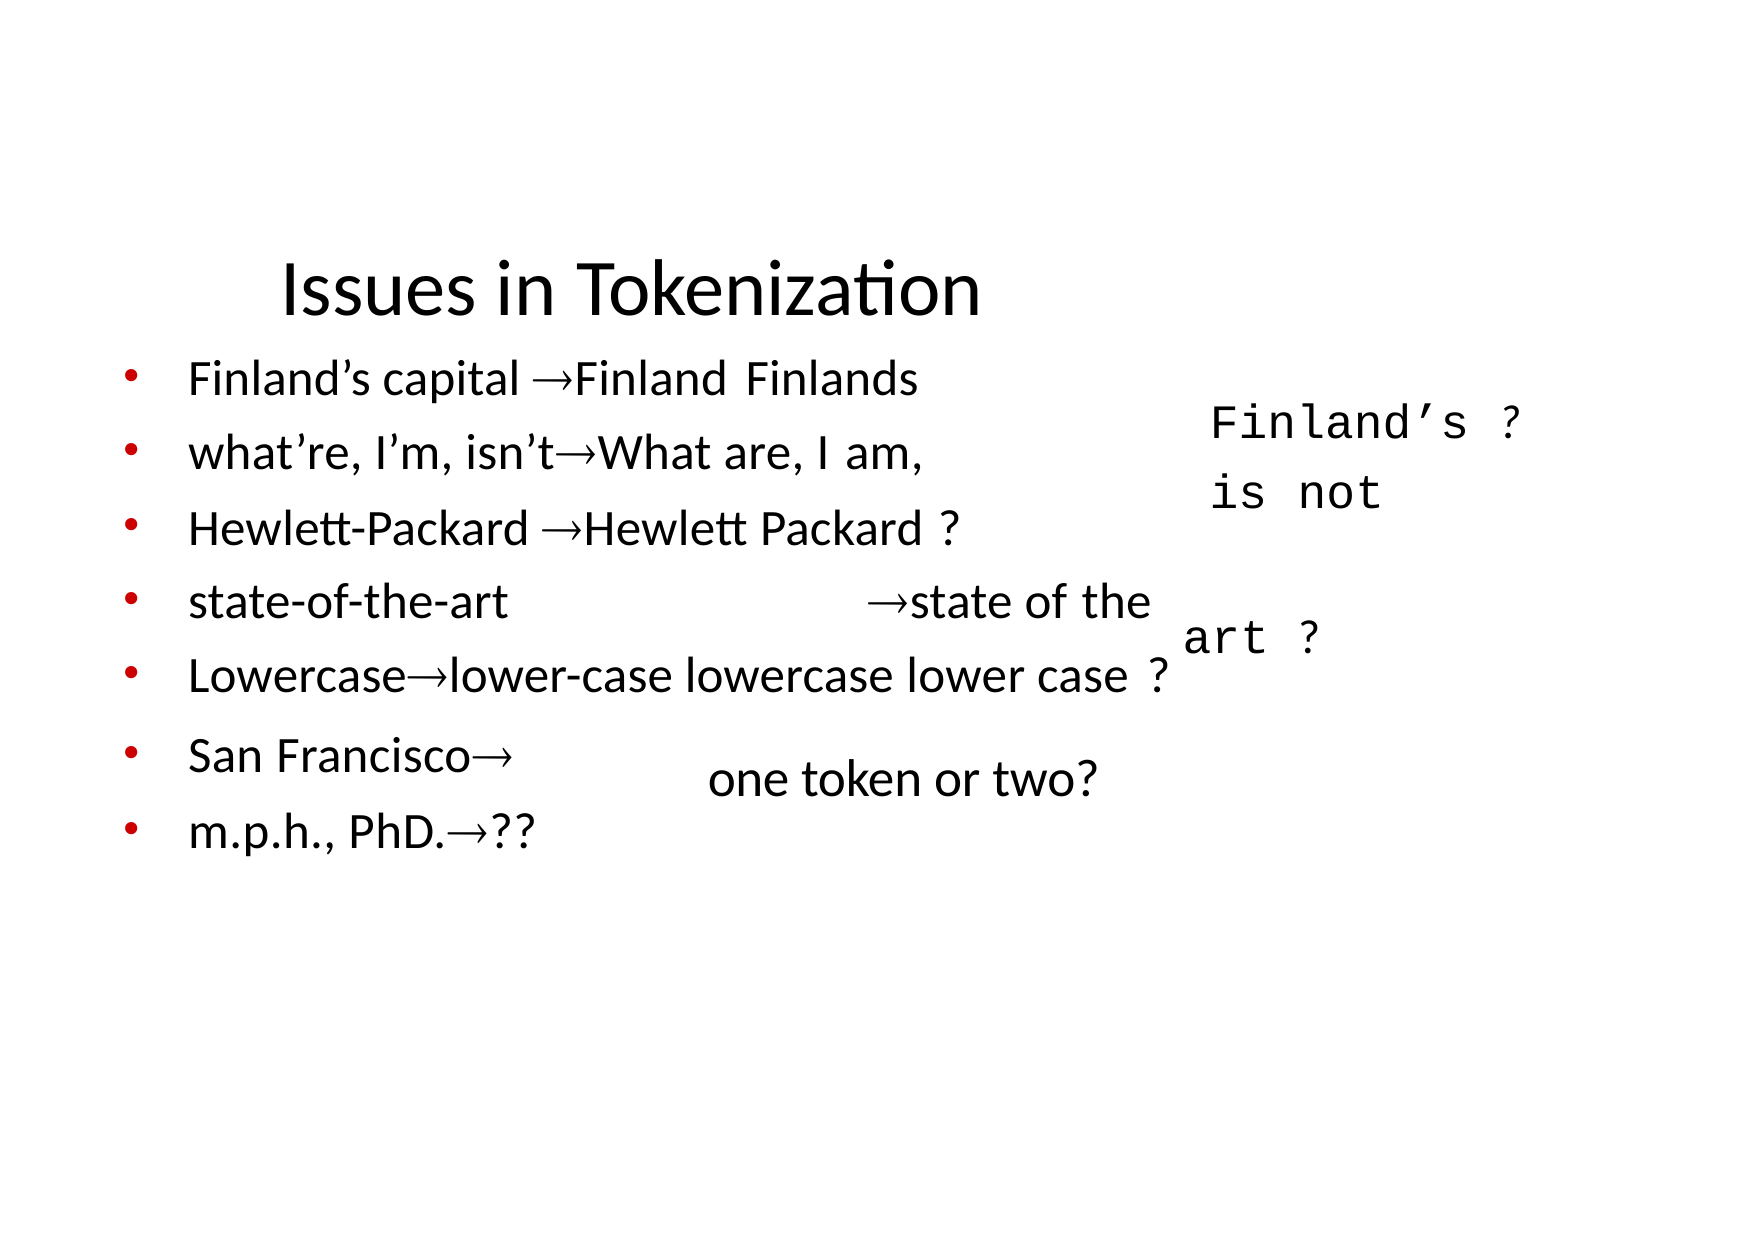

# Issues in Tokenization
Finland’s capital →Finland Finlands
what’re, I’m, isn’t→What are, I am,
Hewlett-Packard →Hewlett Packard ?
state-of-the-art	→state of the
Lowercase→lower-case lowercase lower case ?
San Francisco→
m.p.h., PhD.→??
Finland’s ?
is not

art ?
one token or two?